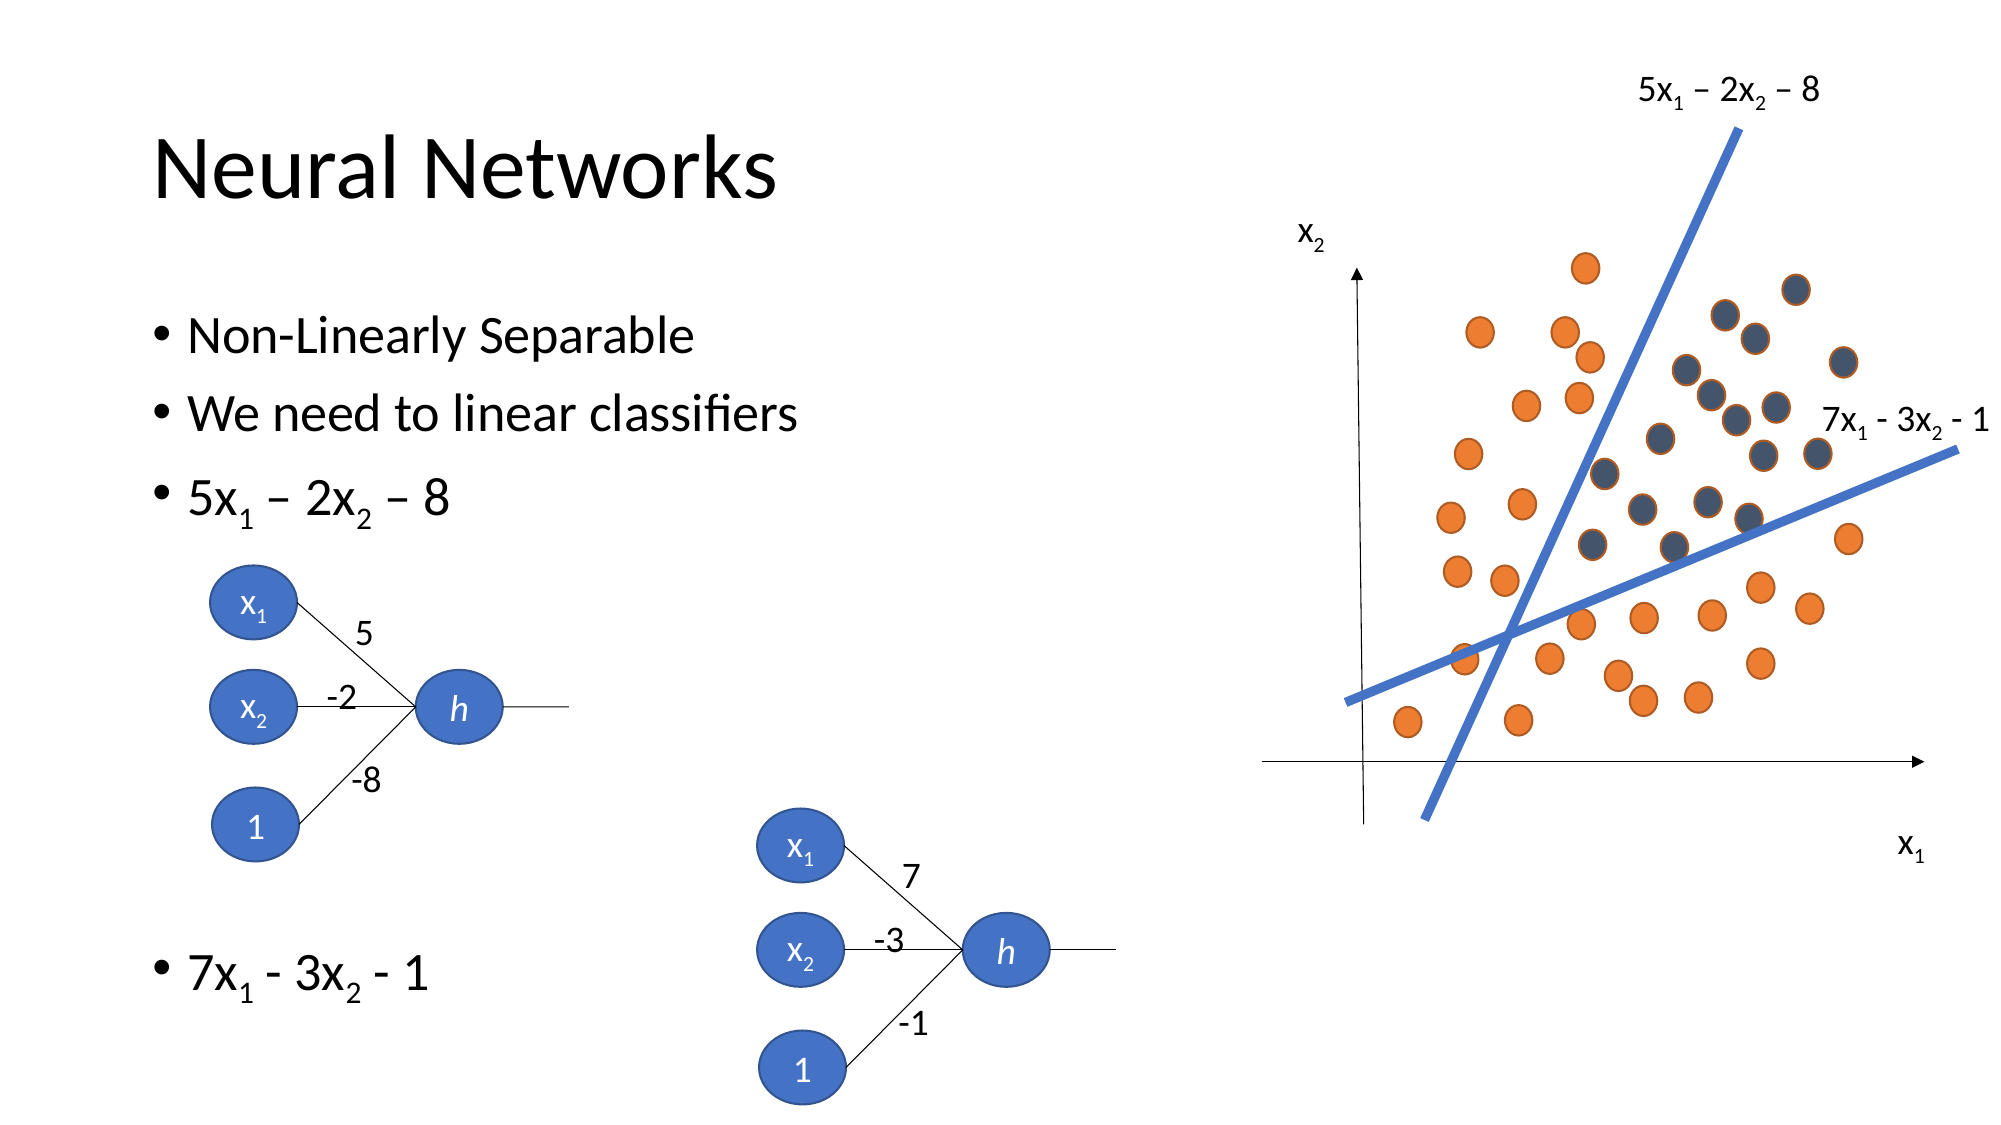

5x1 – 2x2 – 8
# Neural Networks
x2

Non-Linearly Separable
We need to linear classifiers
5x1 – 2x2 – 8

7x1 - 3x2 - 1

7x1 - 3x2 - 1

x1

5

-2
x2
h

-8
1
x1
x1
7
-3
x2
h
-1
1